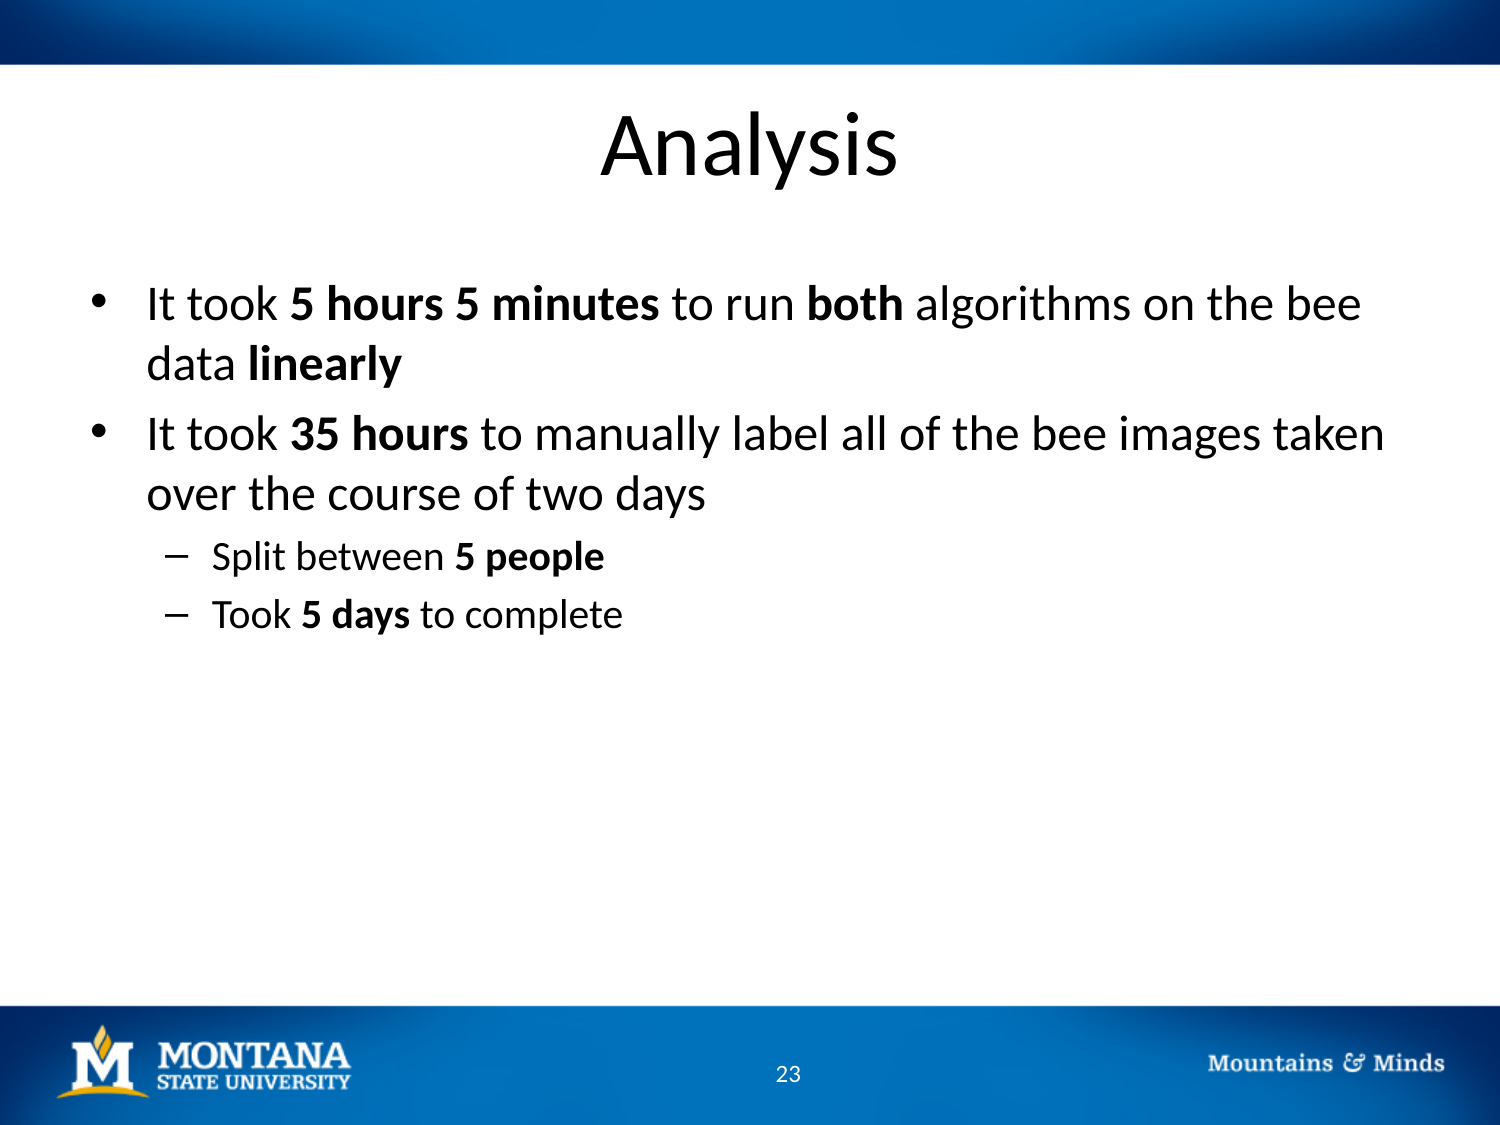

# Analysis
It took 5 hours 5 minutes to run both algorithms on the bee data linearly
It took 35 hours to manually label all of the bee images taken over the course of two days
Split between 5 people
Took 5 days to complete

23